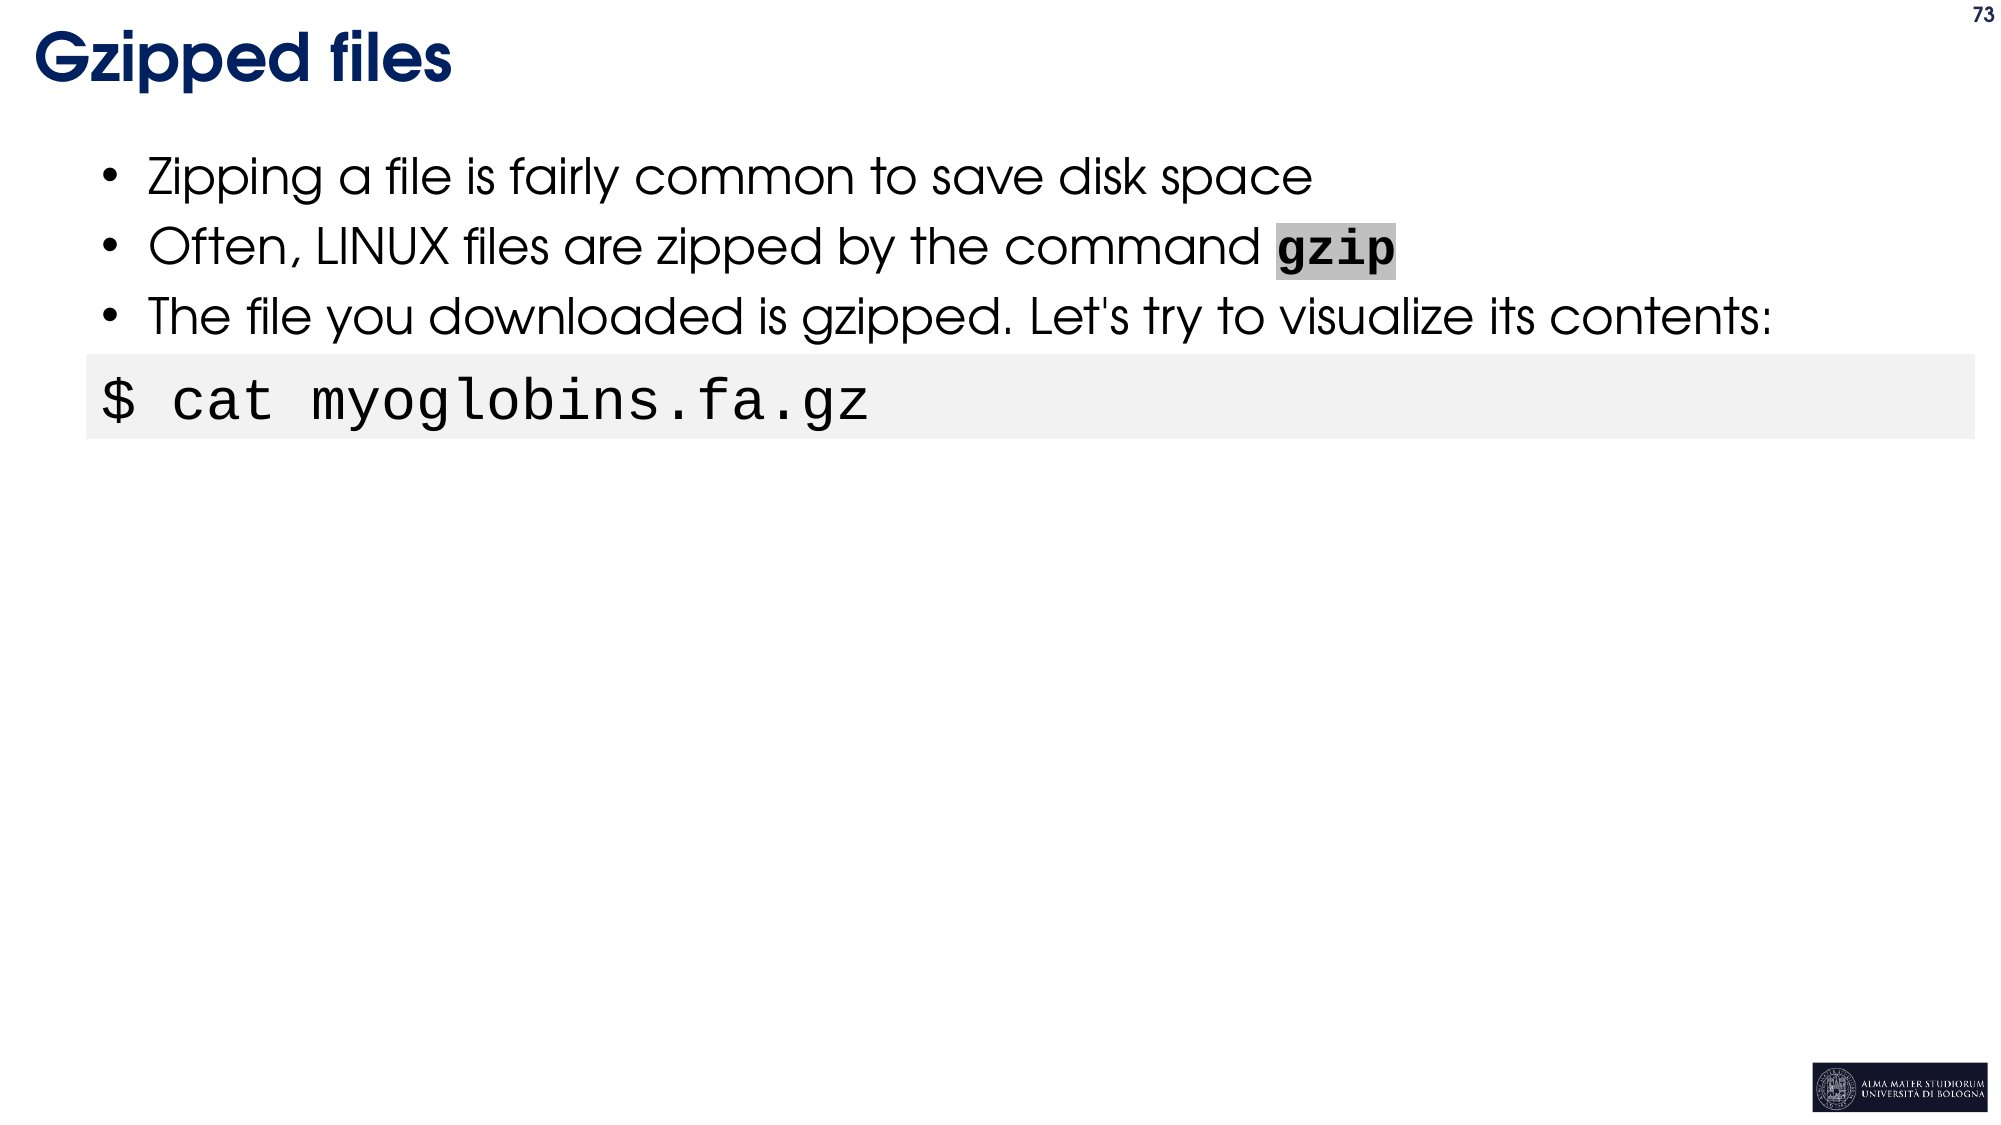

Gzipped files
Zipping a file is fairly common to save disk space
Often, LINUX files are zipped by the command gzip
The file you downloaded is gzipped. Let's try to visualize its contents:

$ cat myoglobins.fa.gz